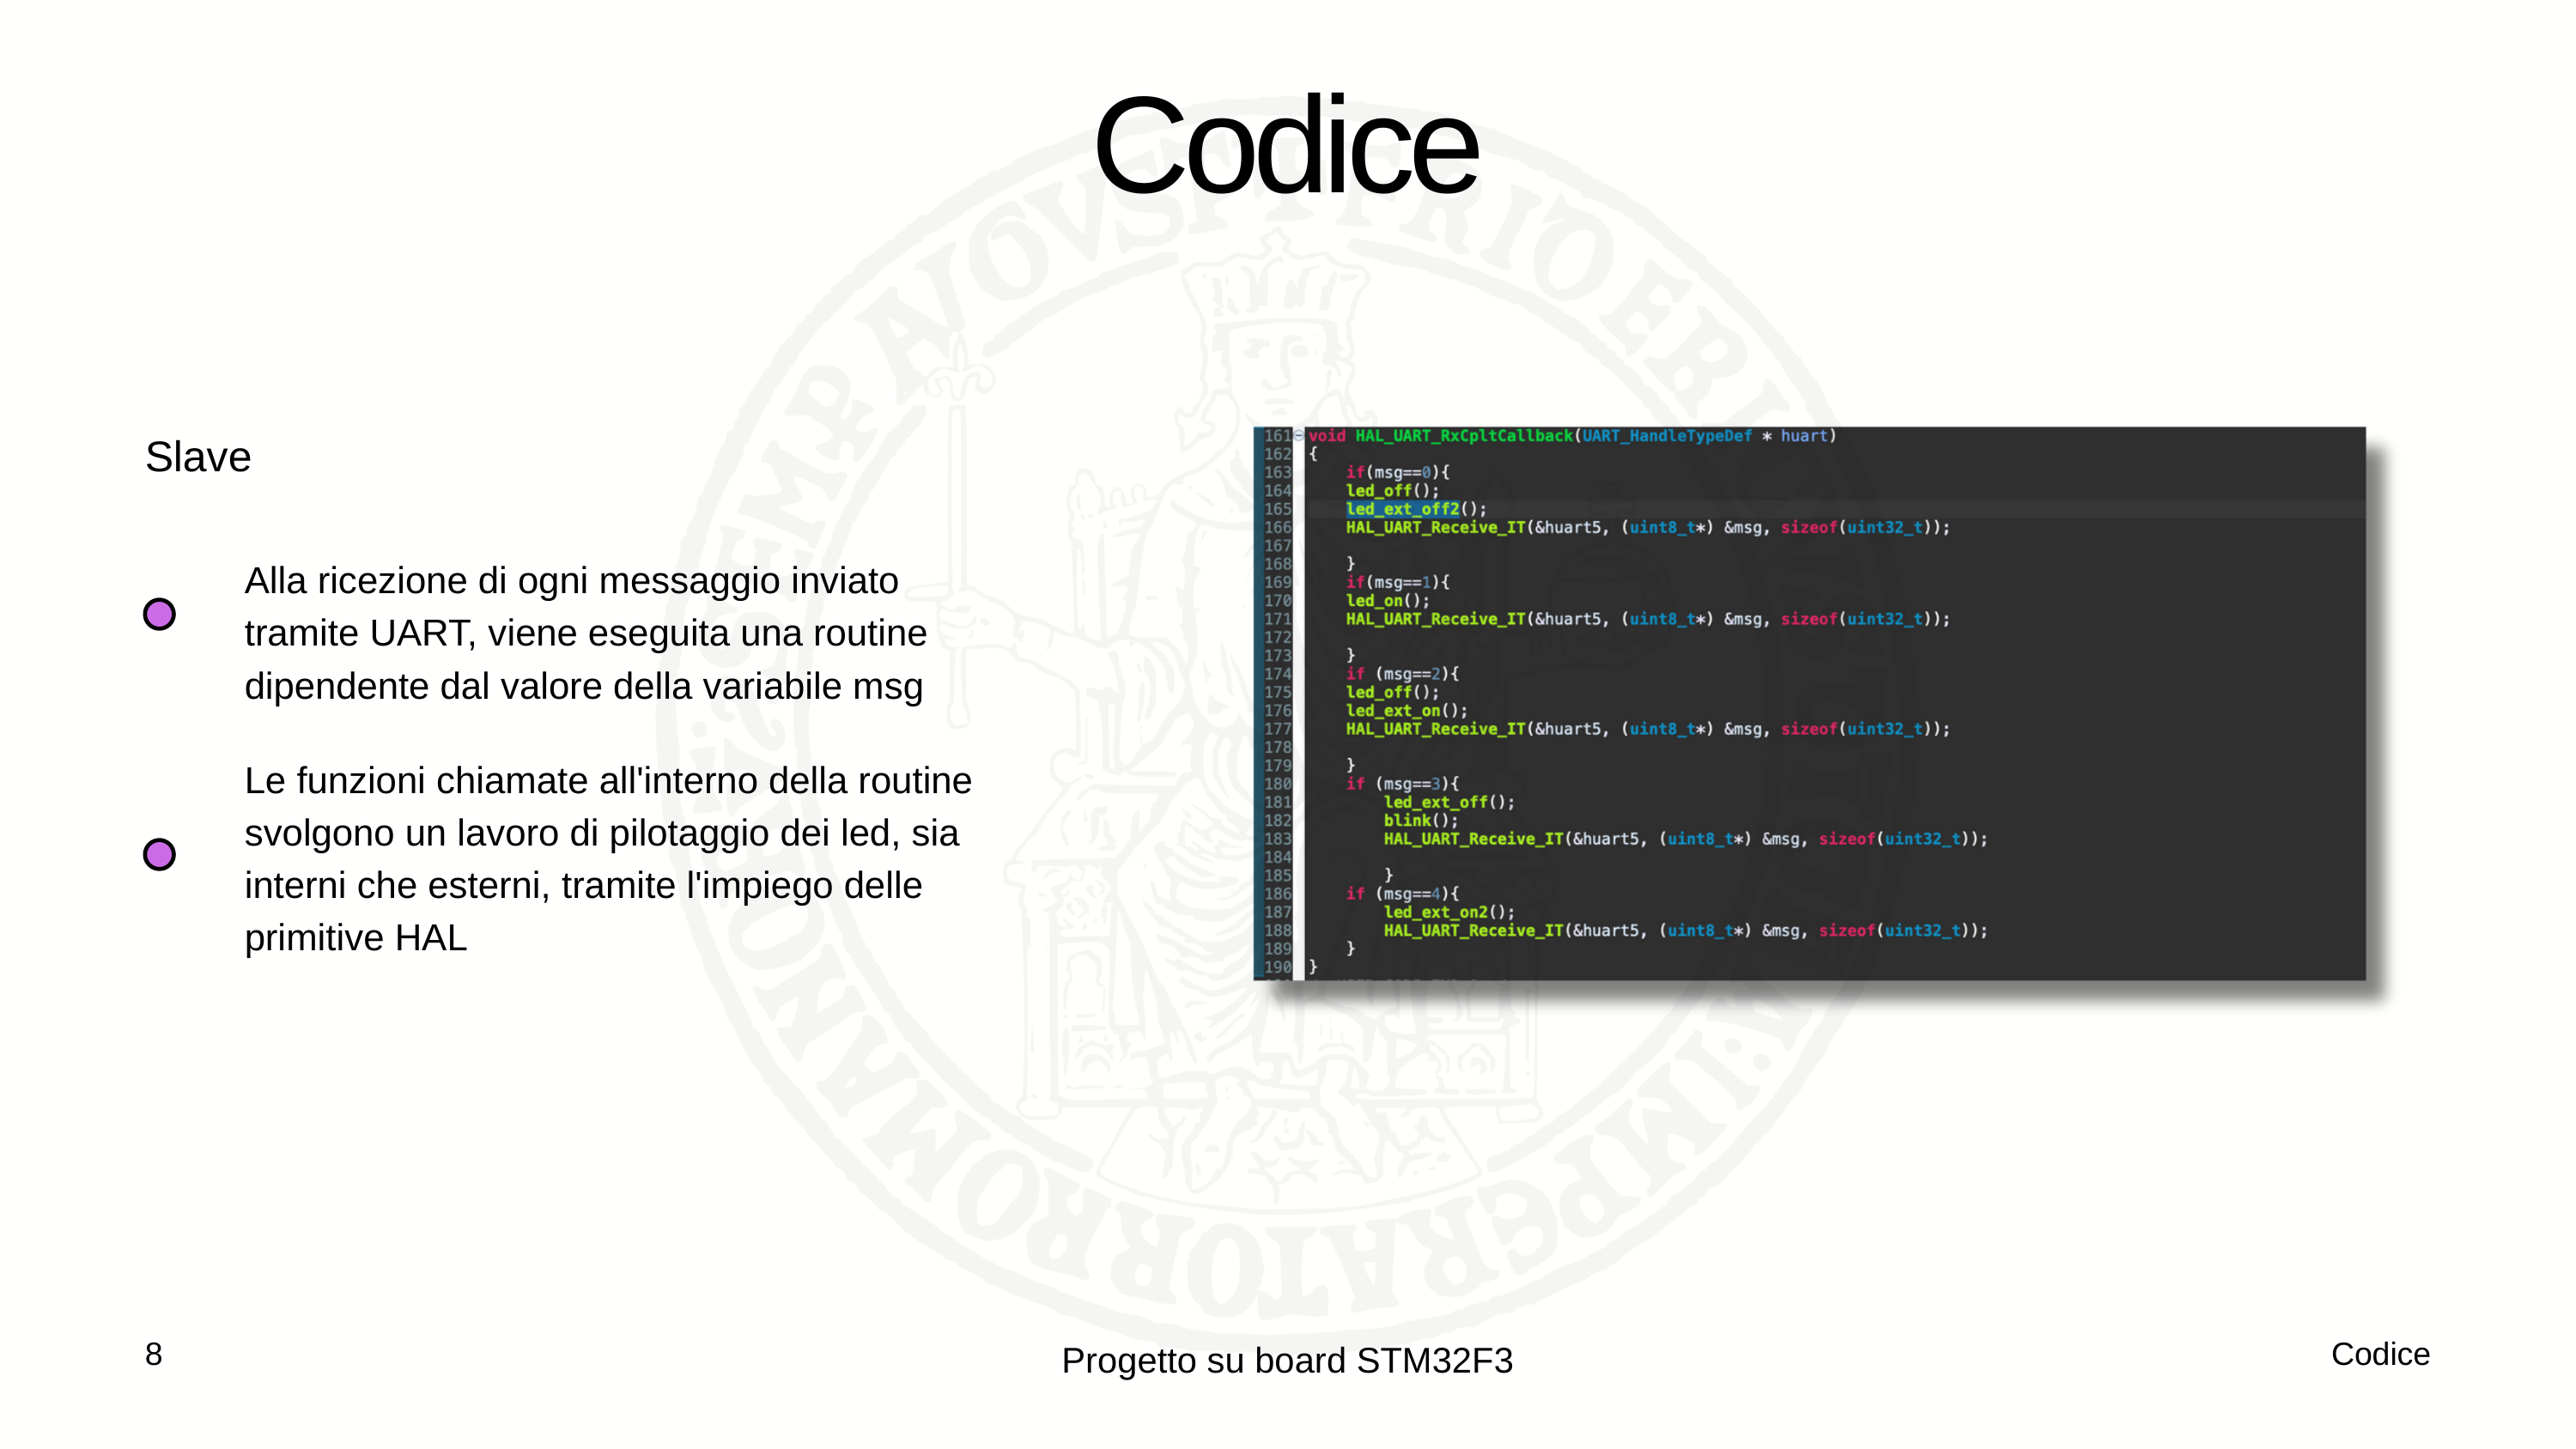

Codice

Slave

Alla ricezione di ogni messaggio inviato tramite UART, viene eseguita una routine dipendente dal valore della variabile msg

Le funzioni chiamate all'interno della routine svolgono un lavoro di pilotaggio dei led, sia interni che esterni, tramite l'impiego delle primitive HAL

8
Codice
Progetto su board STM32F3